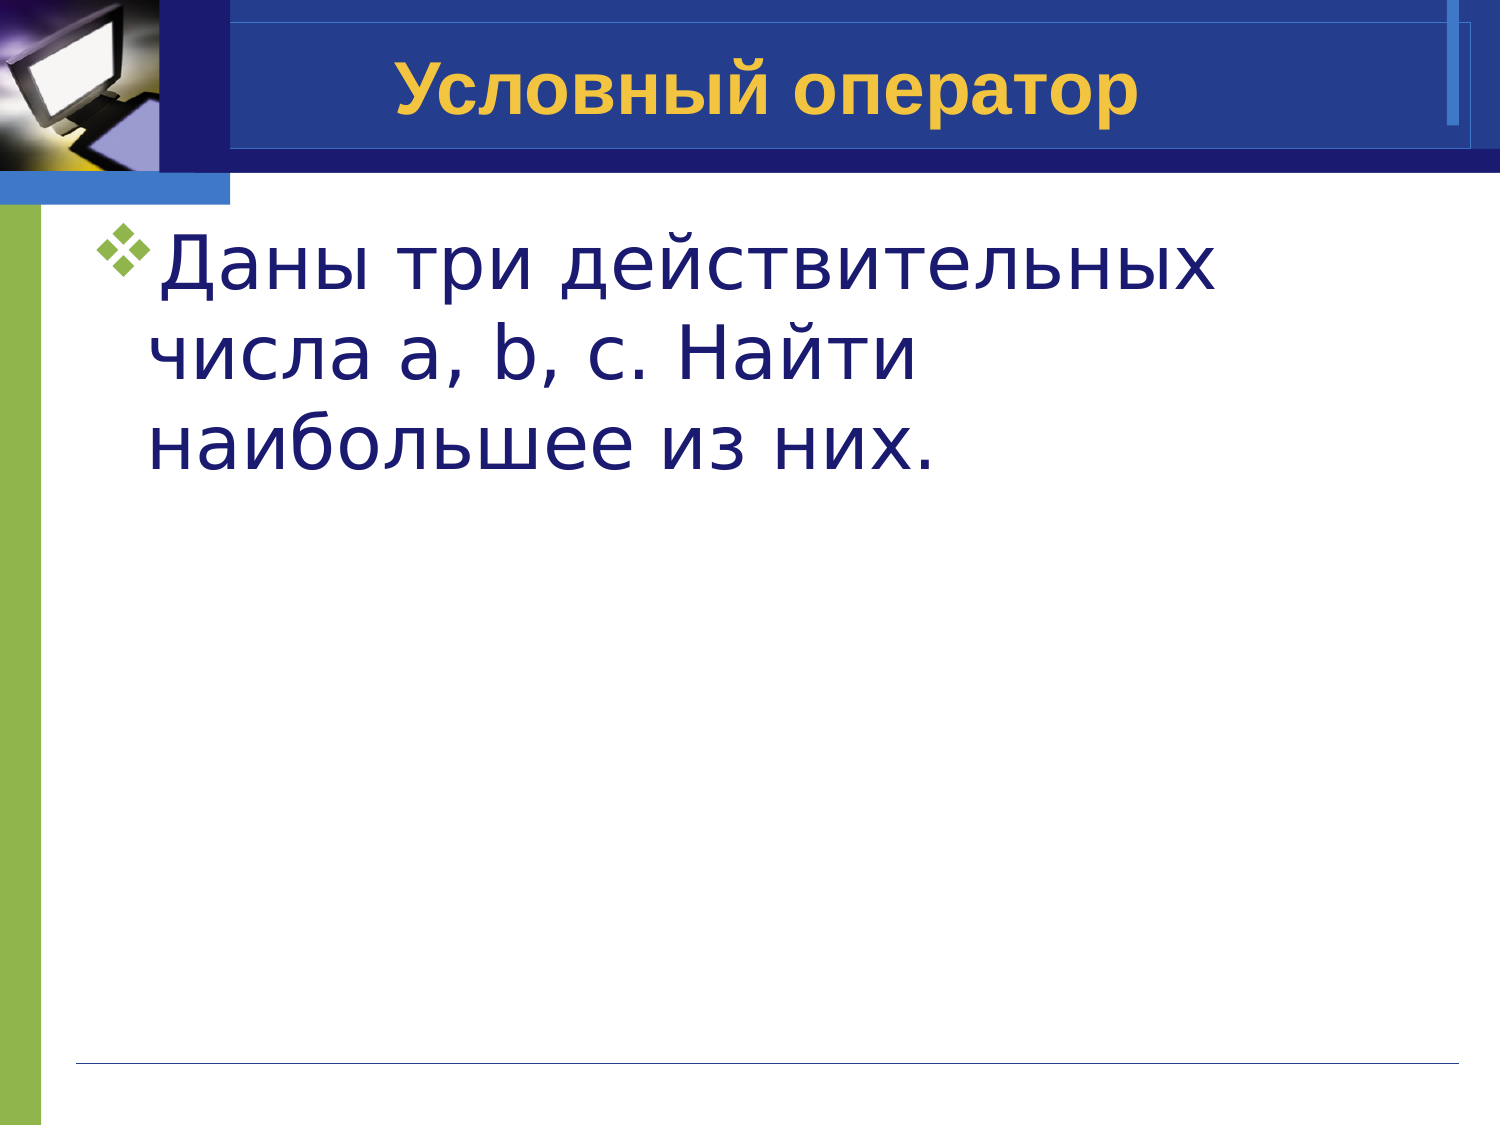

# Условный оператор
Даны три действительных числа a, b, c. Найти наибольшее из них.